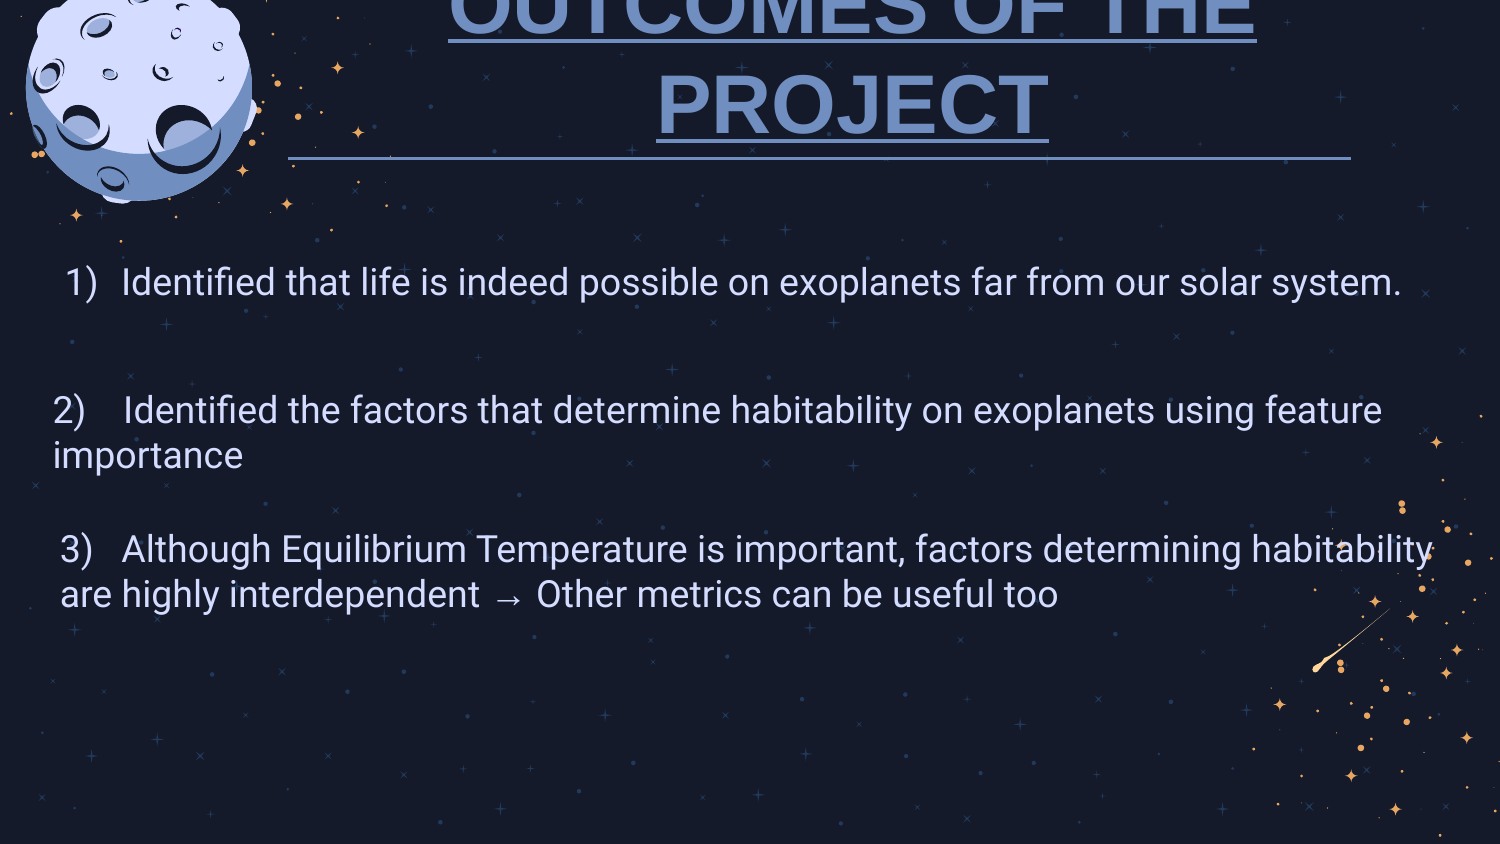

# OUTCOMES OF THE PROJECT
Identified that life is indeed possible on exoplanets far from our solar system.
2)    Identified the factors that determine habitability on exoplanets using feature importance
3)   Although Equilibrium Temperature is important, factors determining habitability are highly interdependent → Other metrics can be useful too